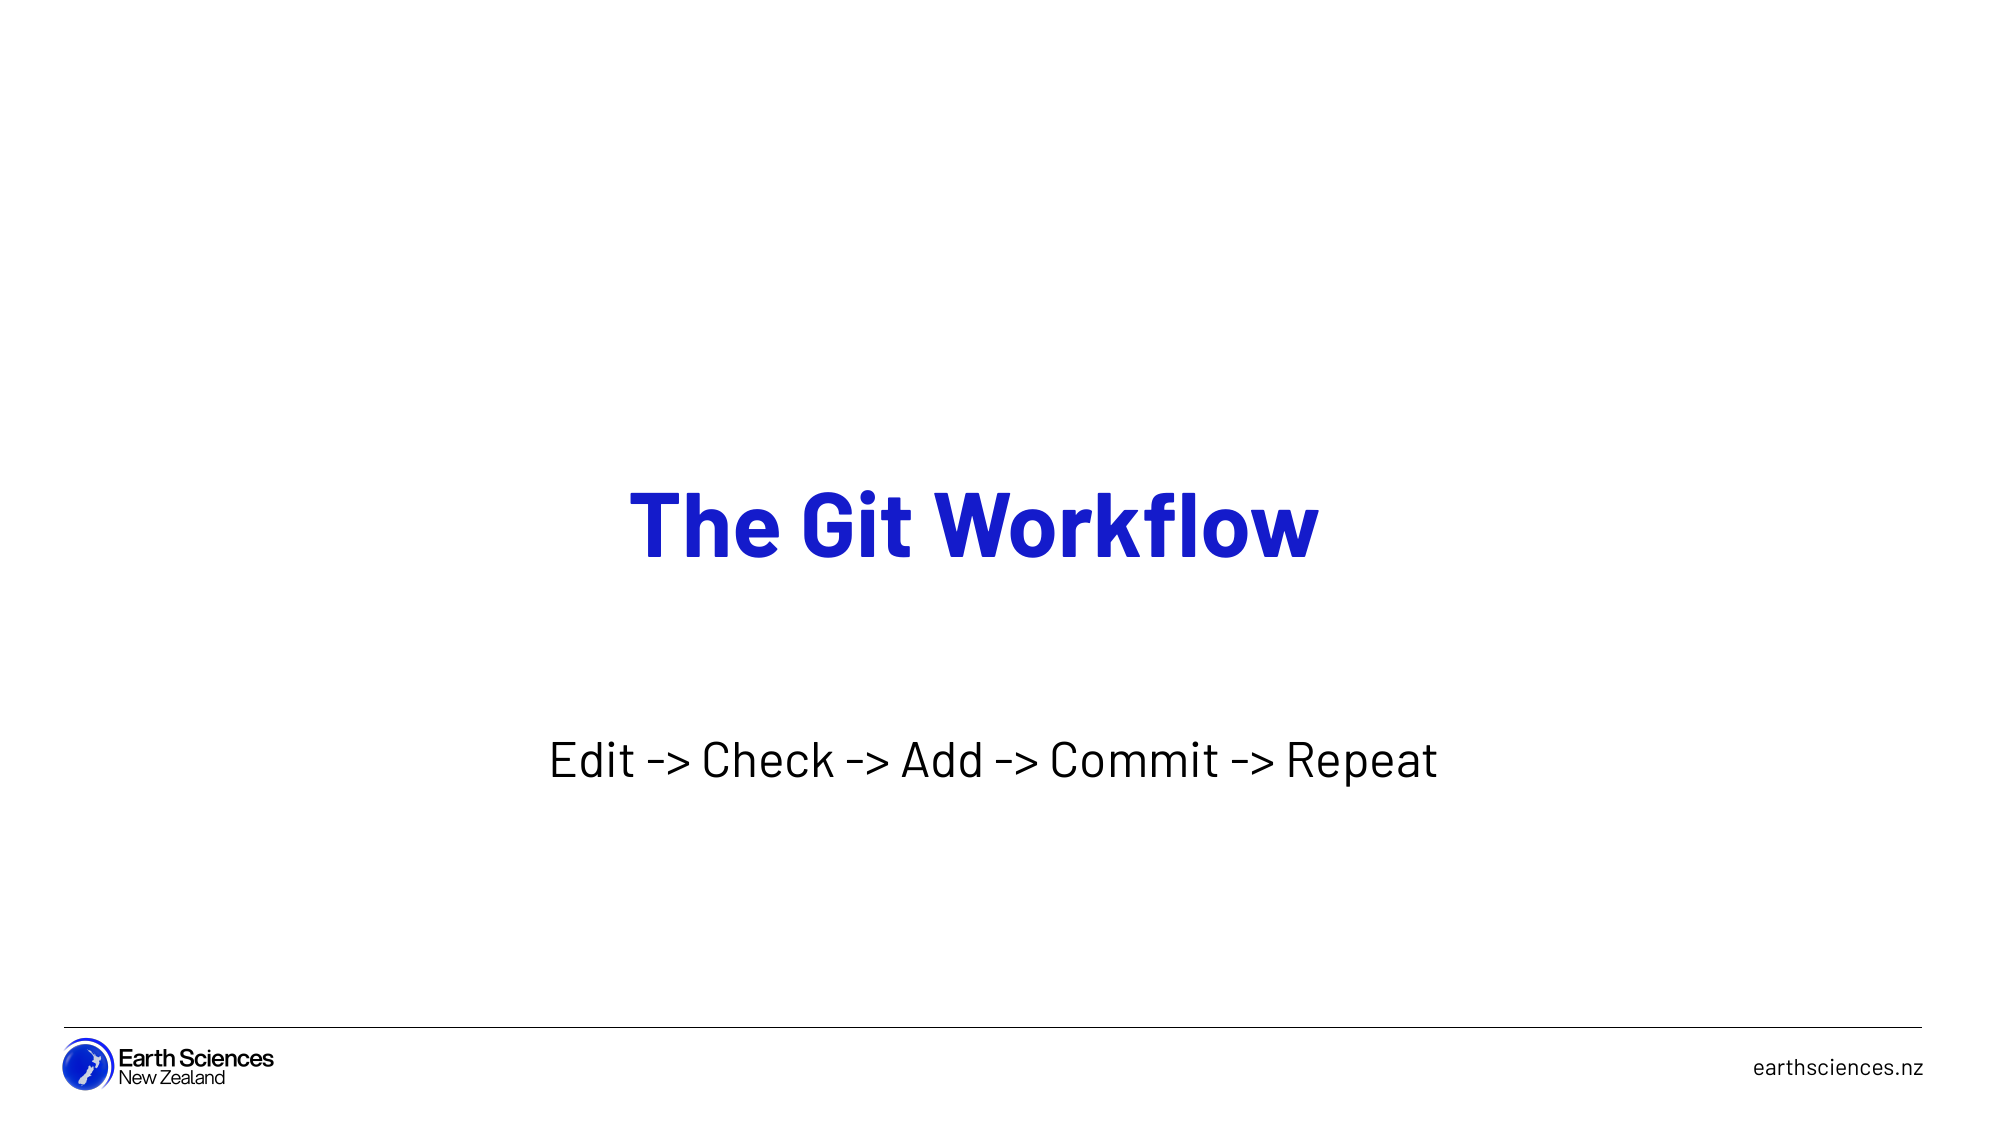

The Git Workflow
Edit -> Check -> Add -> Commit -> Repeat